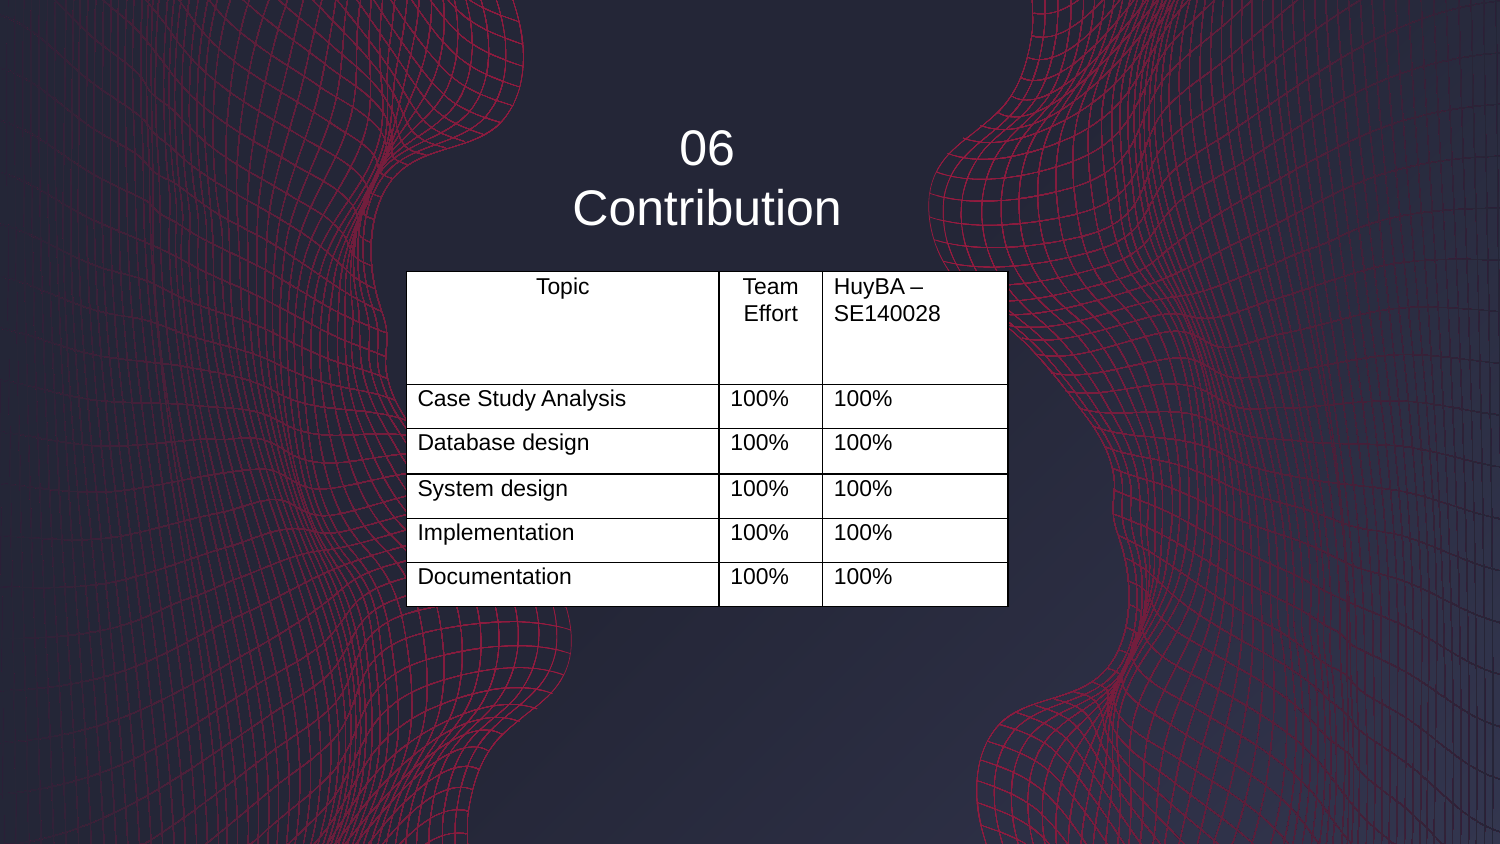

# 06 Contribution
| Topic | Team Effort | HuyBA – SE140028 |
| --- | --- | --- |
| Case Study Analysis | 100% | 100% |
| Database design | 100% | 100% |
| System design | 100% | 100% |
| Implementation | 100% | 100% |
| Documentation | 100% | 100% |